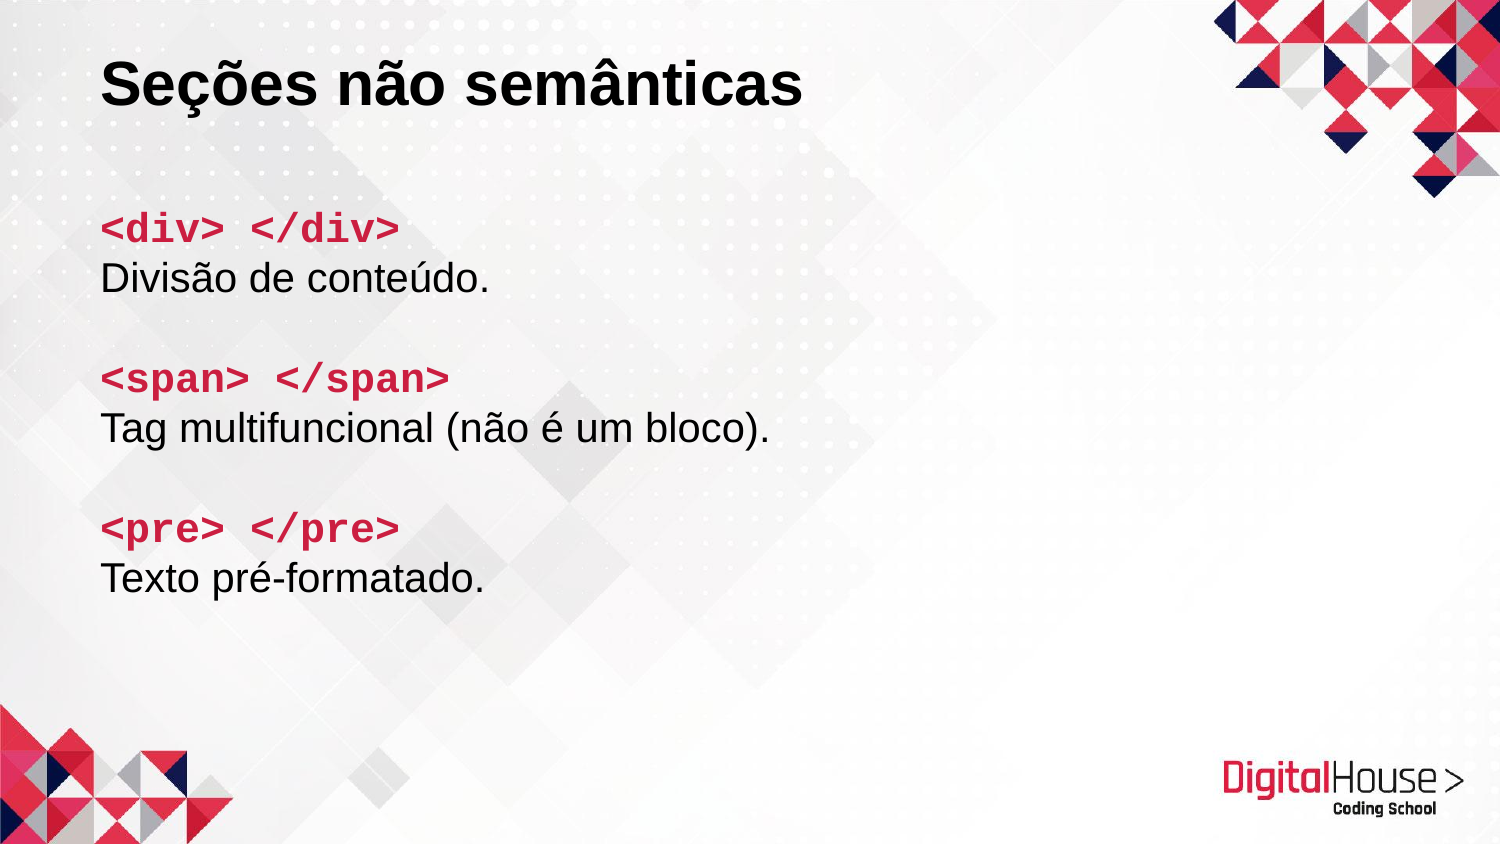

# Seções não semânticas
<div> </div>
Divisão de conteúdo.

<span> </span>
Tag multifuncional (não é um bloco).

<pre> </pre>
Texto pré-formatado.